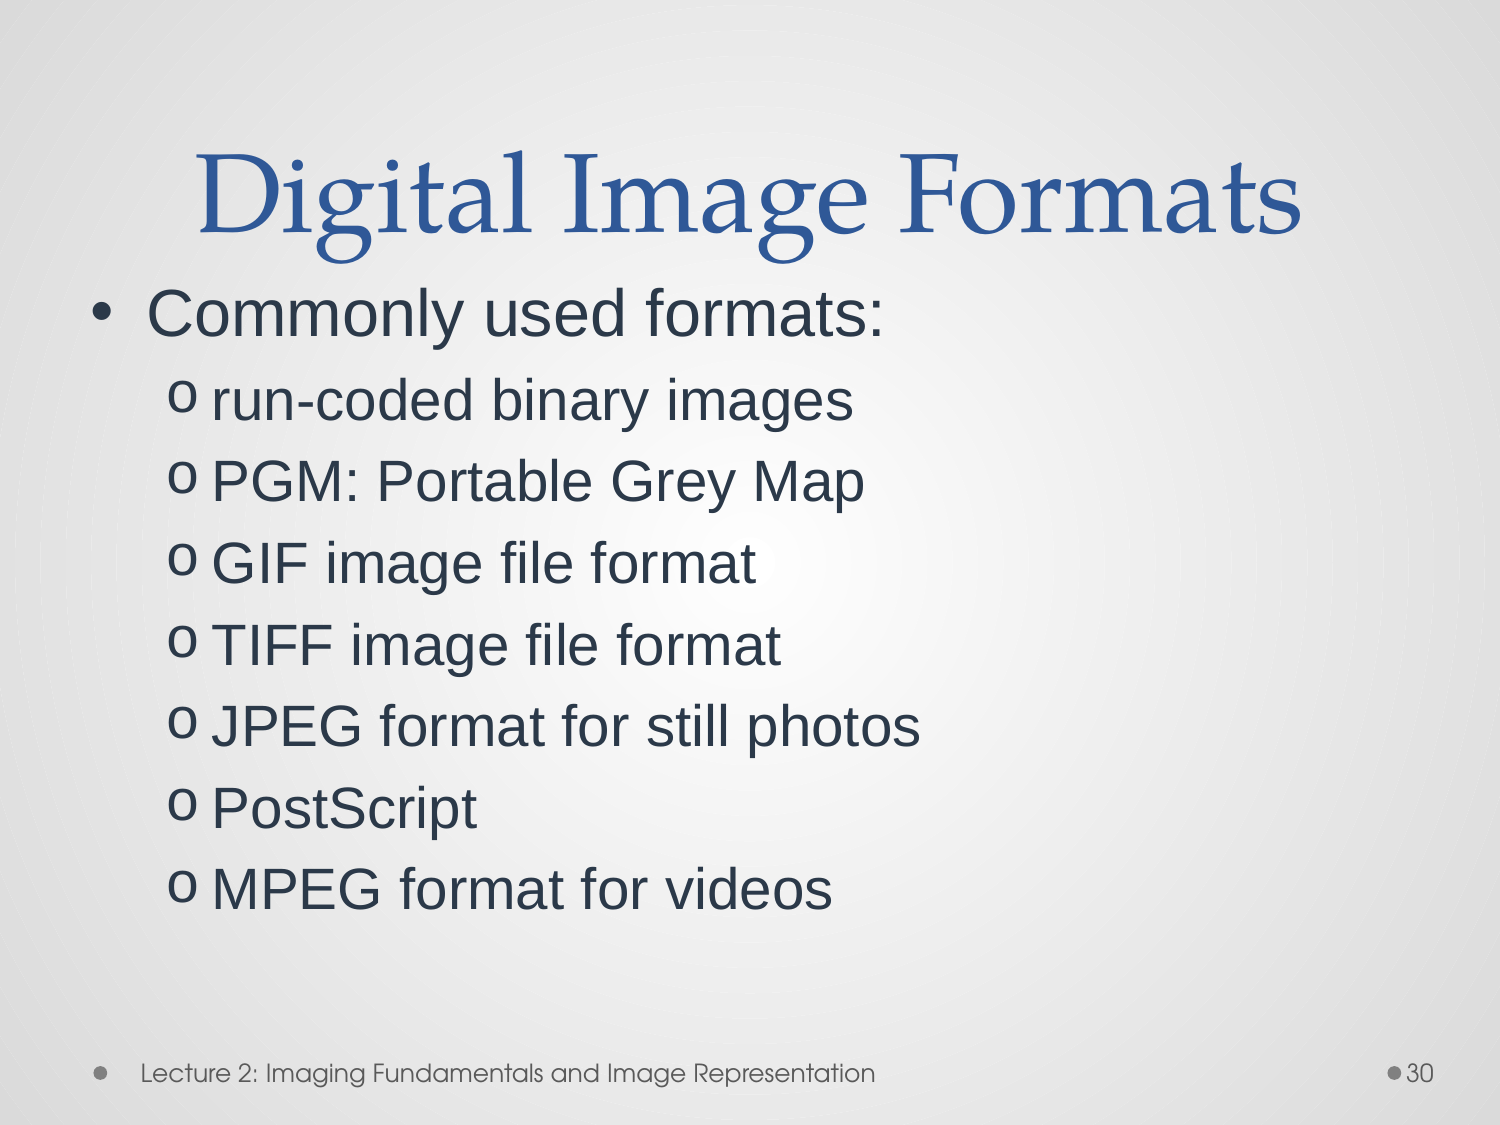

# Digital Image Formats
Commonly used formats:
run-coded binary images
PGM: Portable Grey Map
GIF image file format
TIFF image file format
JPEG format for still photos
PostScript
MPEG format for videos
30